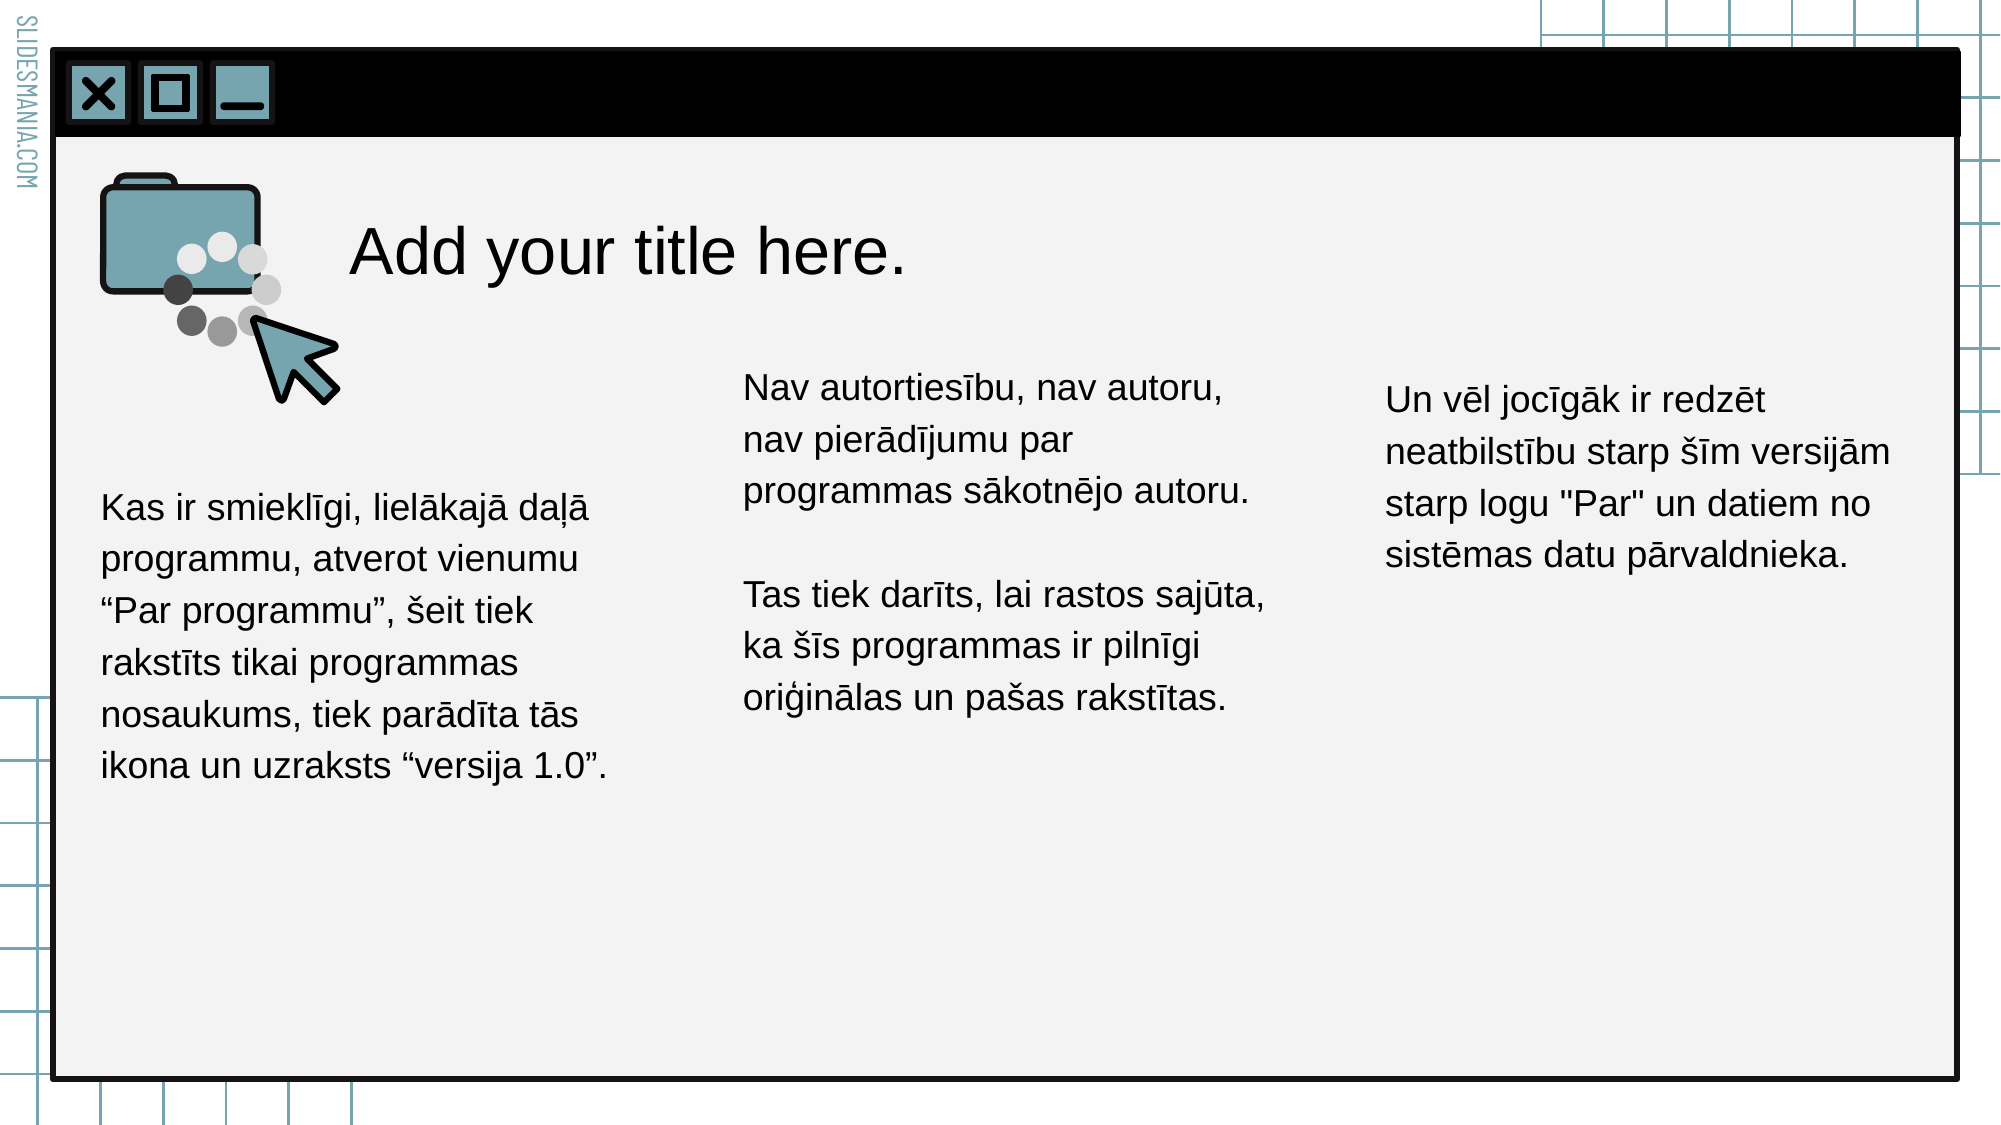

# Add your title here.
Nav autortiesību, nav autoru, nav pierādījumu par programmas sākotnējo autoru.

Tas tiek darīts, lai rastos sajūta, ka šīs programmas ir pilnīgi oriģinālas un pašas rakstītas.
Un vēl jocīgāk ir redzēt neatbilstību starp šīm versijām starp logu "Par" un datiem no sistēmas datu pārvaldnieka.
Kas ir smieklīgi, lielākajā daļā programmu, atverot vienumu “Par programmu”, šeit tiek rakstīts tikai programmas nosaukums, tiek parādīta tās ikona un uzraksts “versija 1.0”.